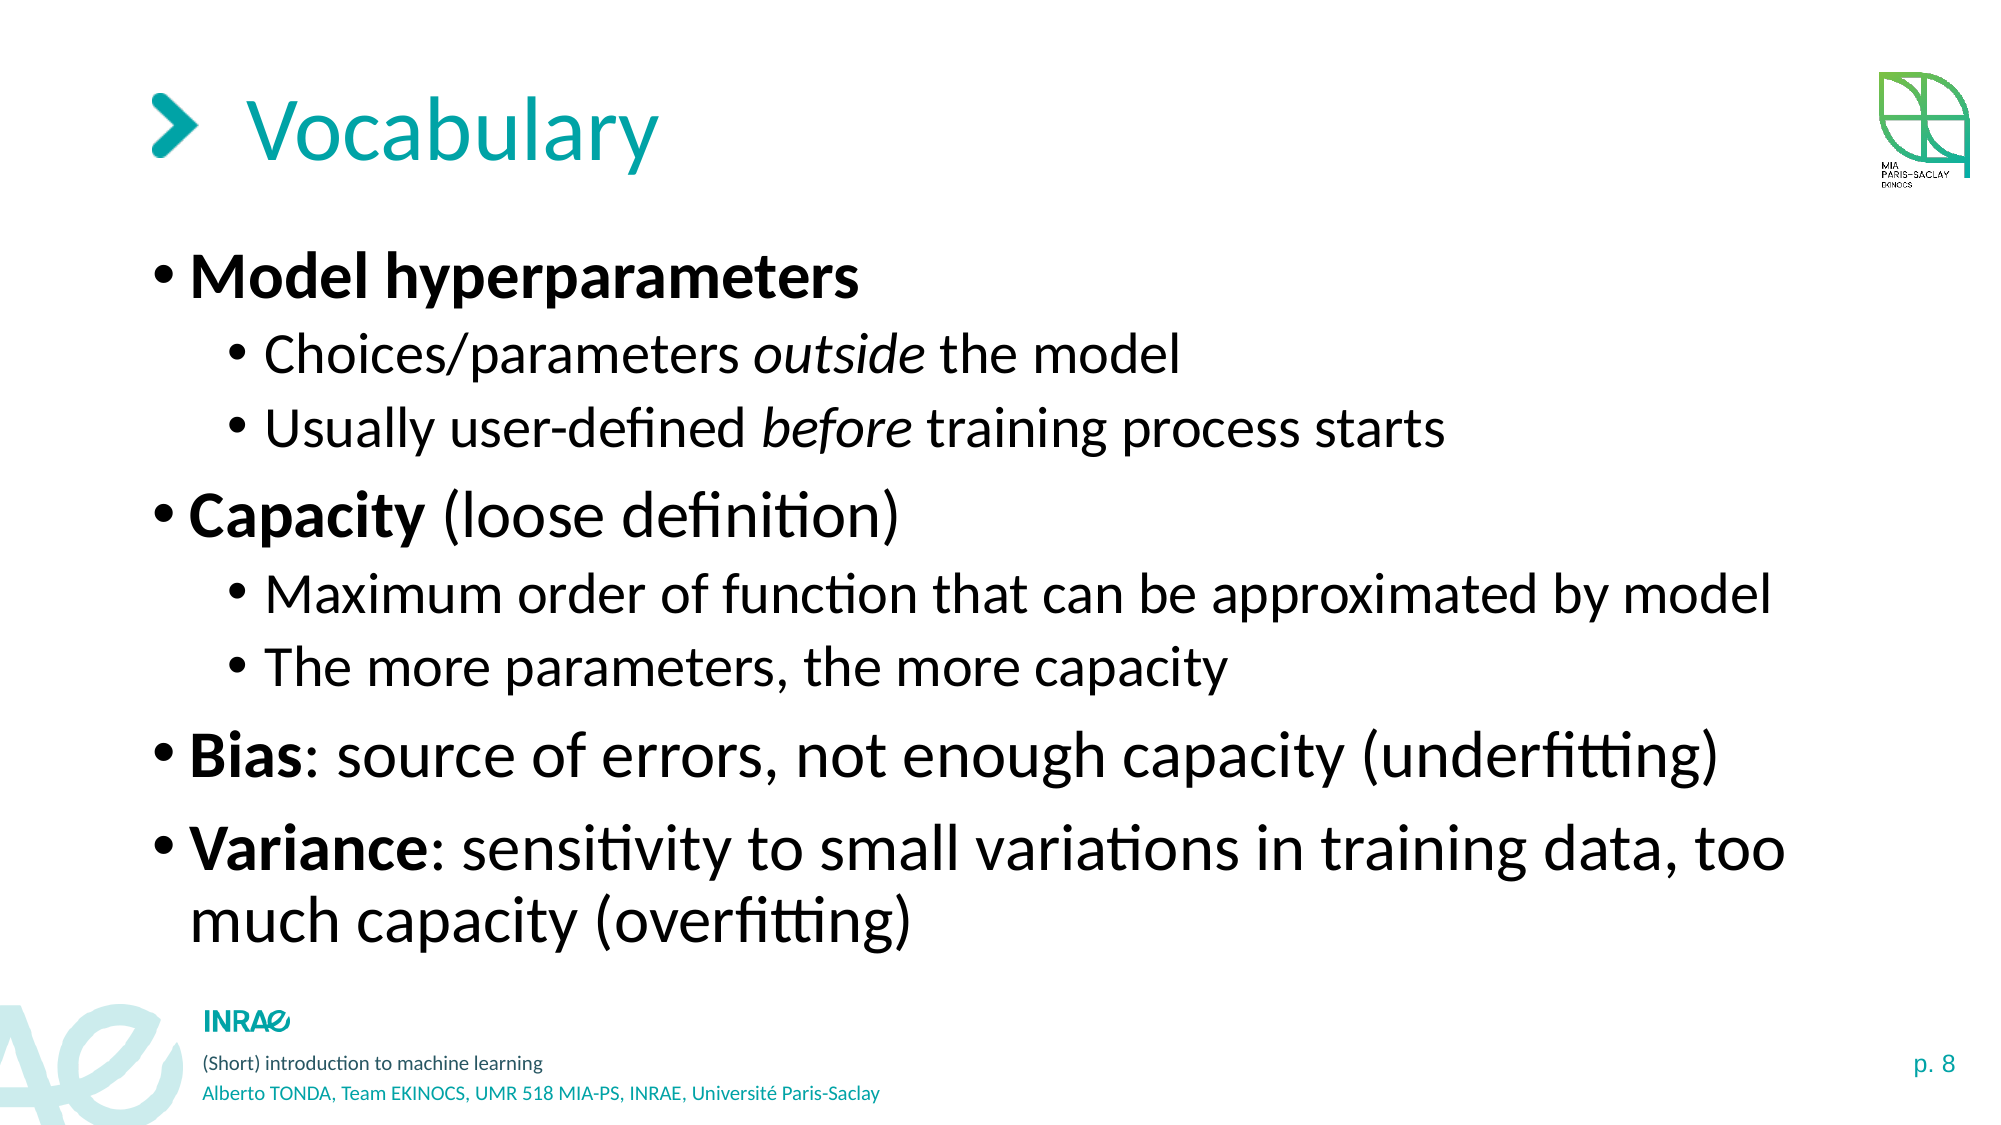

# Vocabulary
Model hyperparameters
Choices/parameters outside the model
Usually user-defined before training process starts
Capacity (loose definition)
Maximum order of function that can be approximated by model
The more parameters, the more capacity
Bias: source of errors, not enough capacity (underfitting)
Variance: sensitivity to small variations in training data, too much capacity (overfitting)